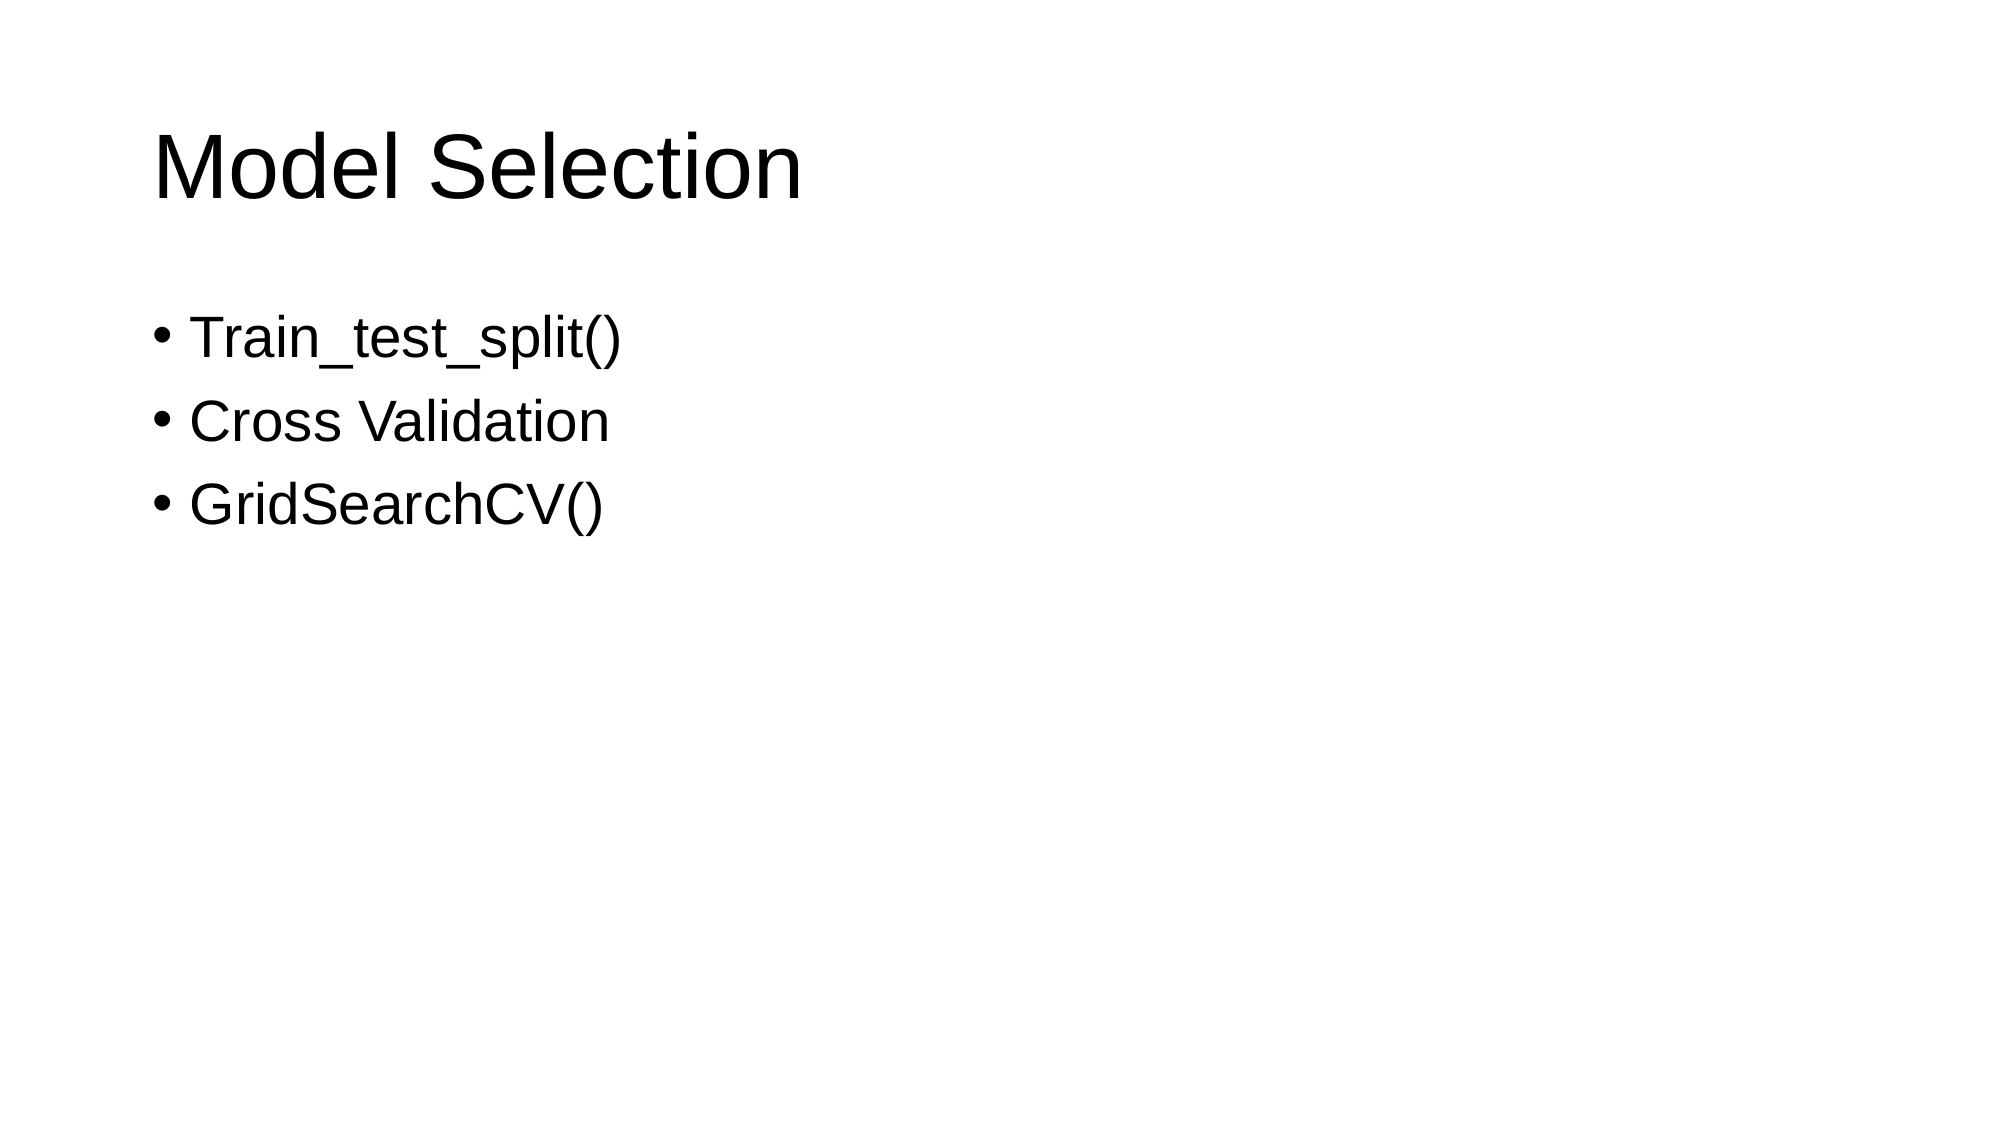

# Model Selection
Train_test_split()
Cross Validation
GridSearchCV()